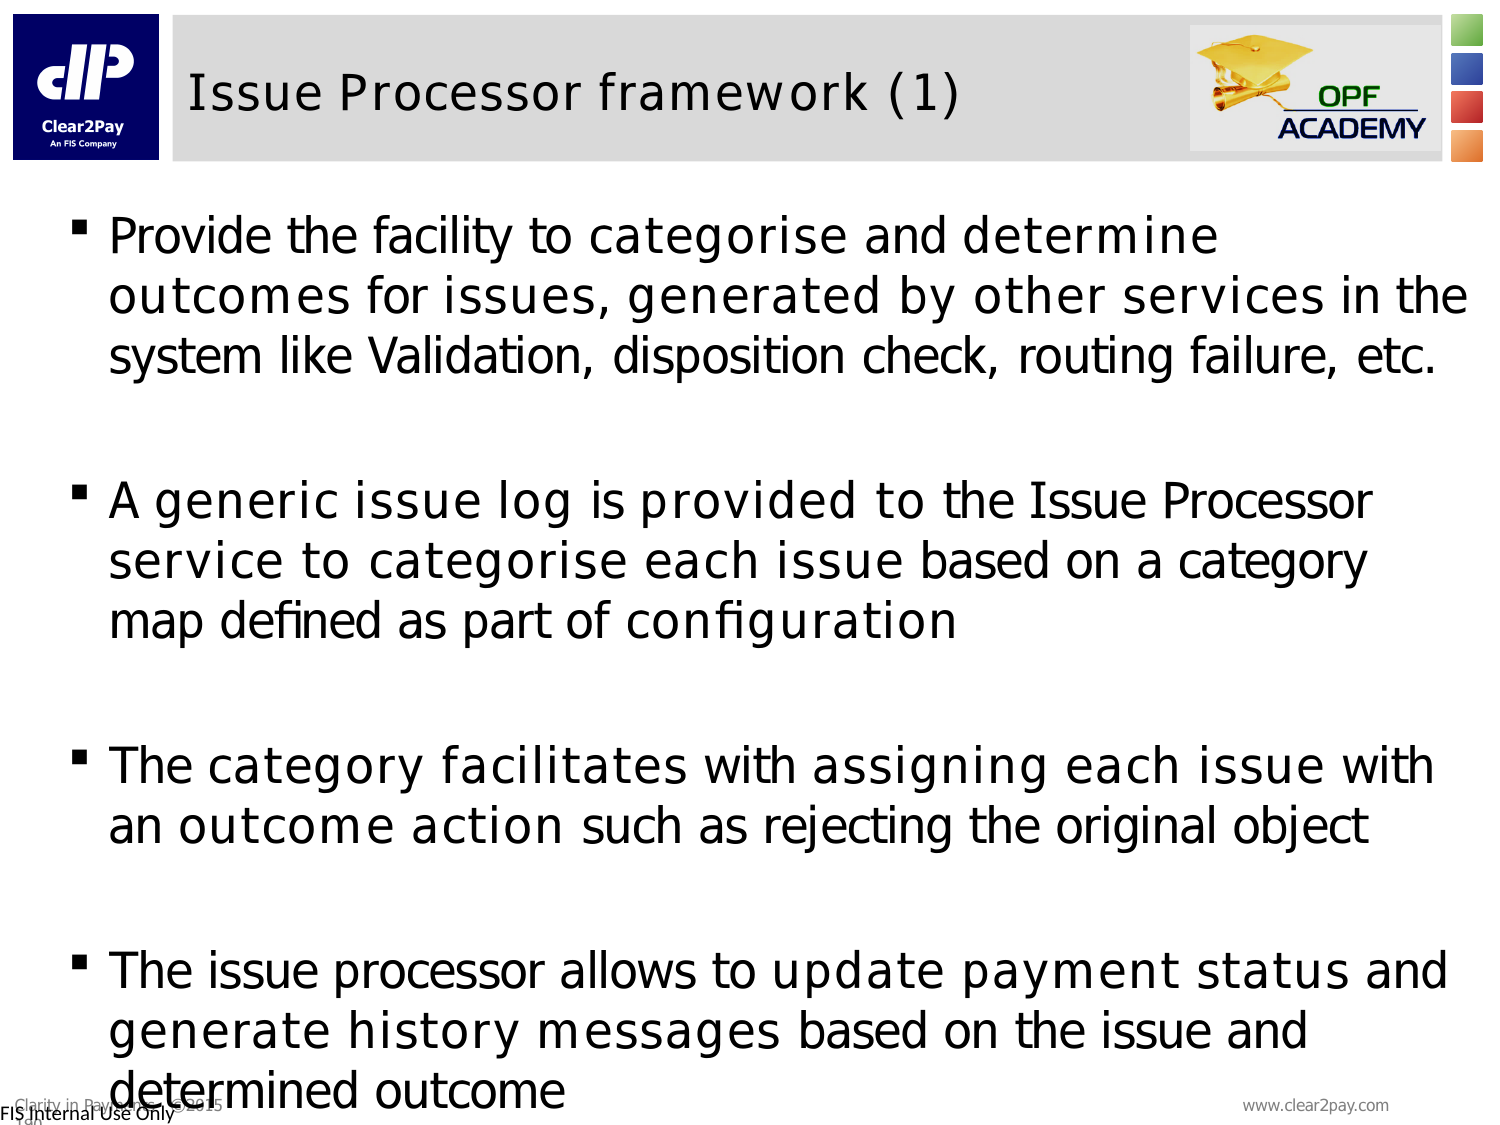

# Issue Processor framework (1)
Provide the facility to categorise and determine outcomes for issues, generated by other services in the system like Validation, disposition check, routing failure, etc.

A generic issue log is provided to the Issue Processor service to categorise each issue based on a category map defined as part of configuration

The category facilitates with assigning each issue with an outcome action such as rejecting the original object

The issue processor allows to update payment status and generate history messages based on the issue and determined outcome